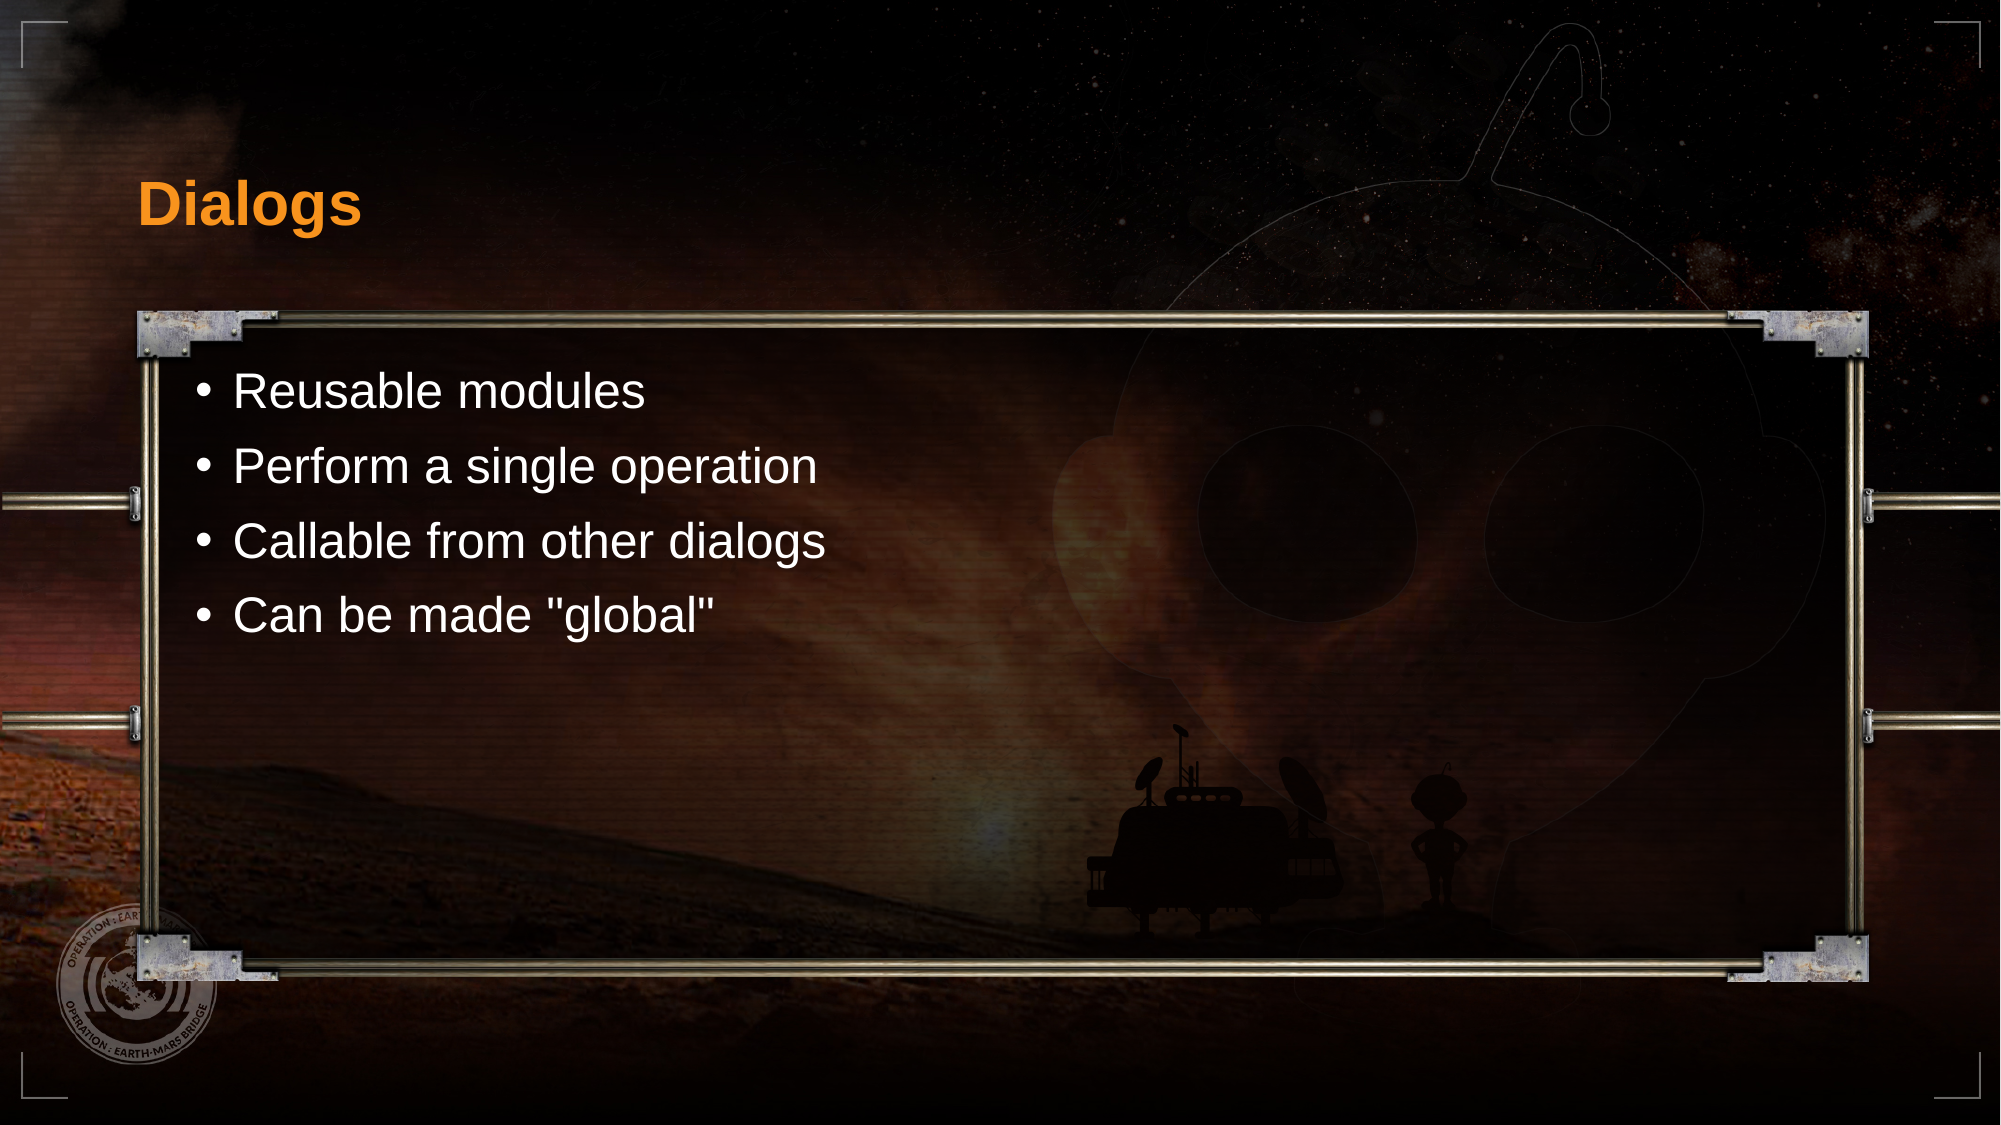

# Dialogs
Reusable modules
Perform a single operation
Callable from other dialogs
Can be made "global"